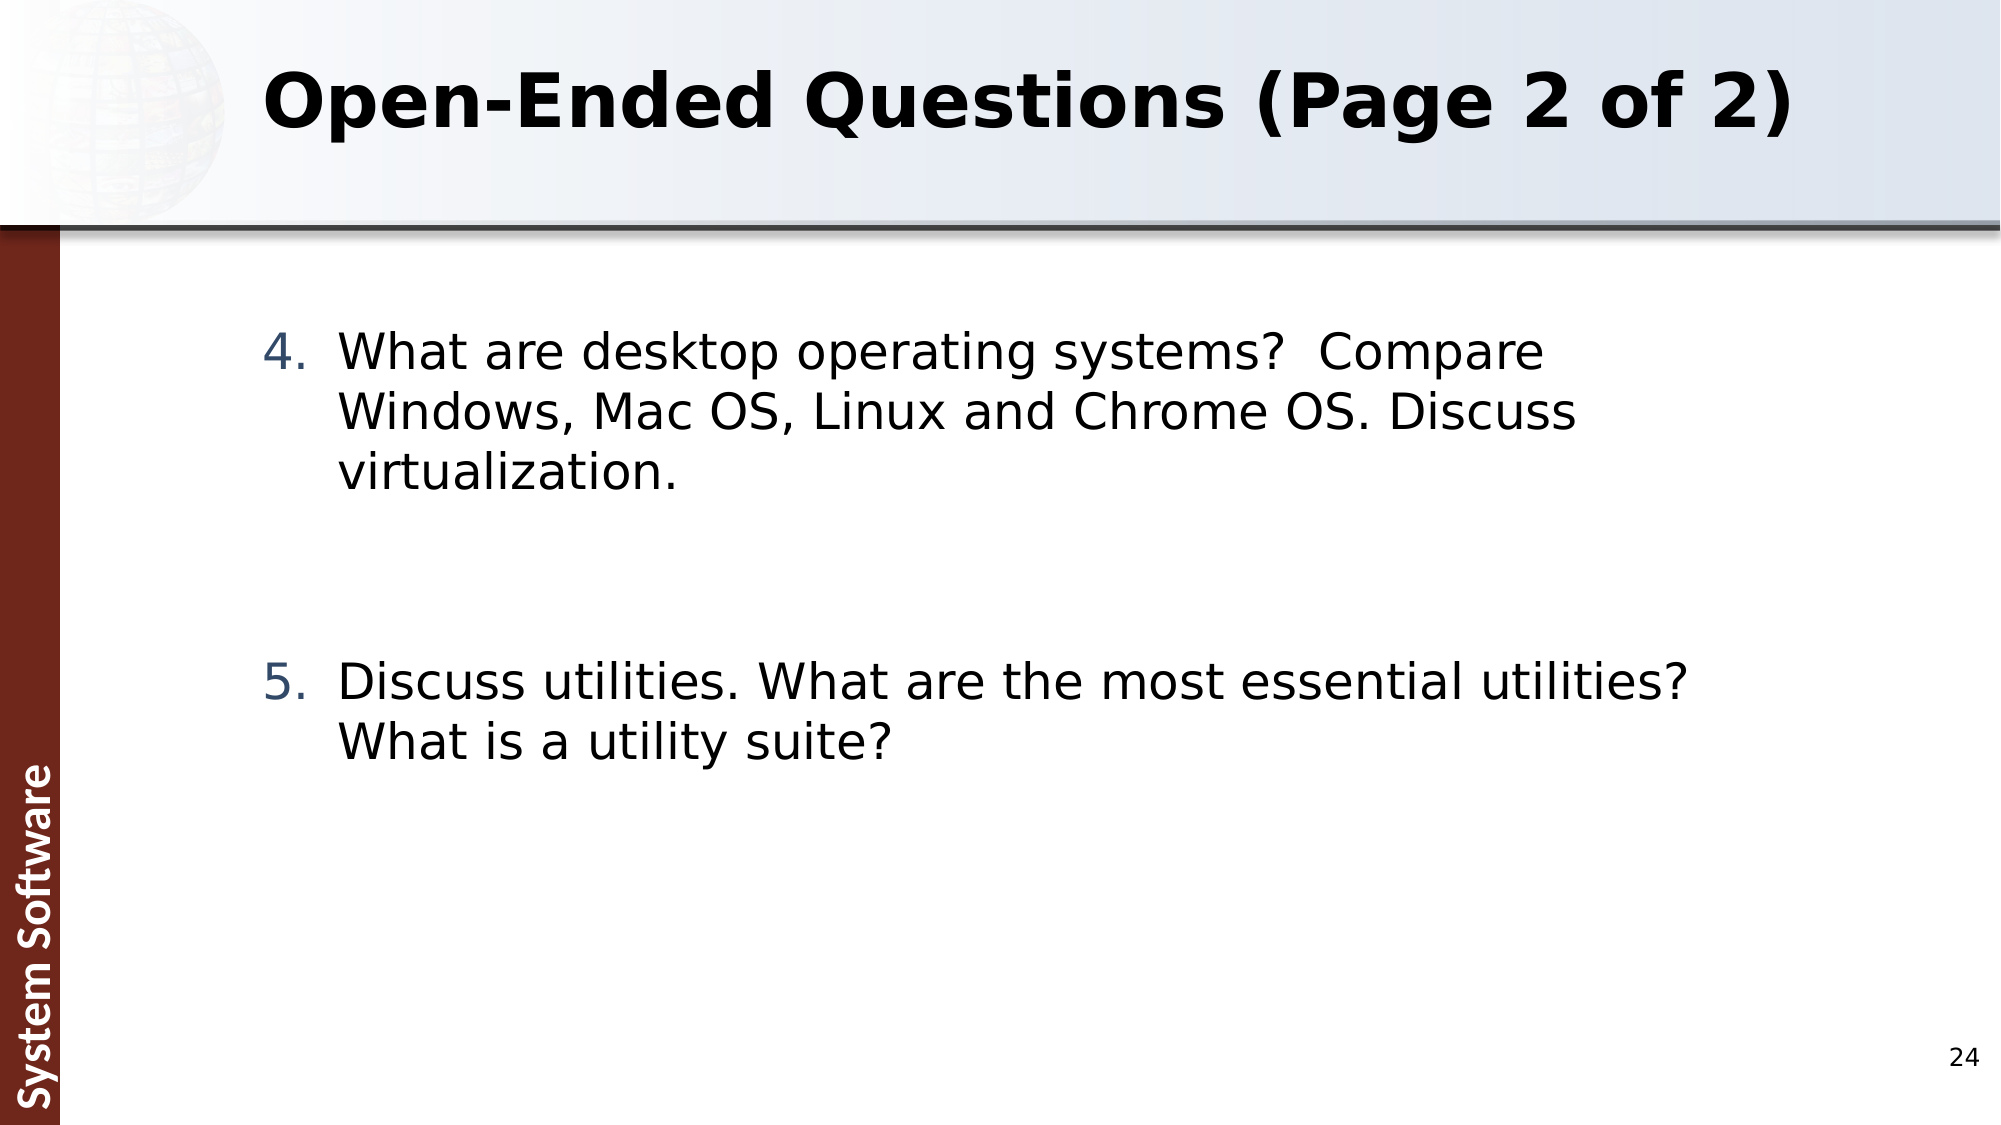

# Open-Ended Questions (Page 2 of 2)
What are desktop operating systems?  Compare  Windows, Mac OS, Linux and Chrome OS. Discuss virtualization.

Discuss utilities. What are the most essential utilities? What is a utility suite?

24